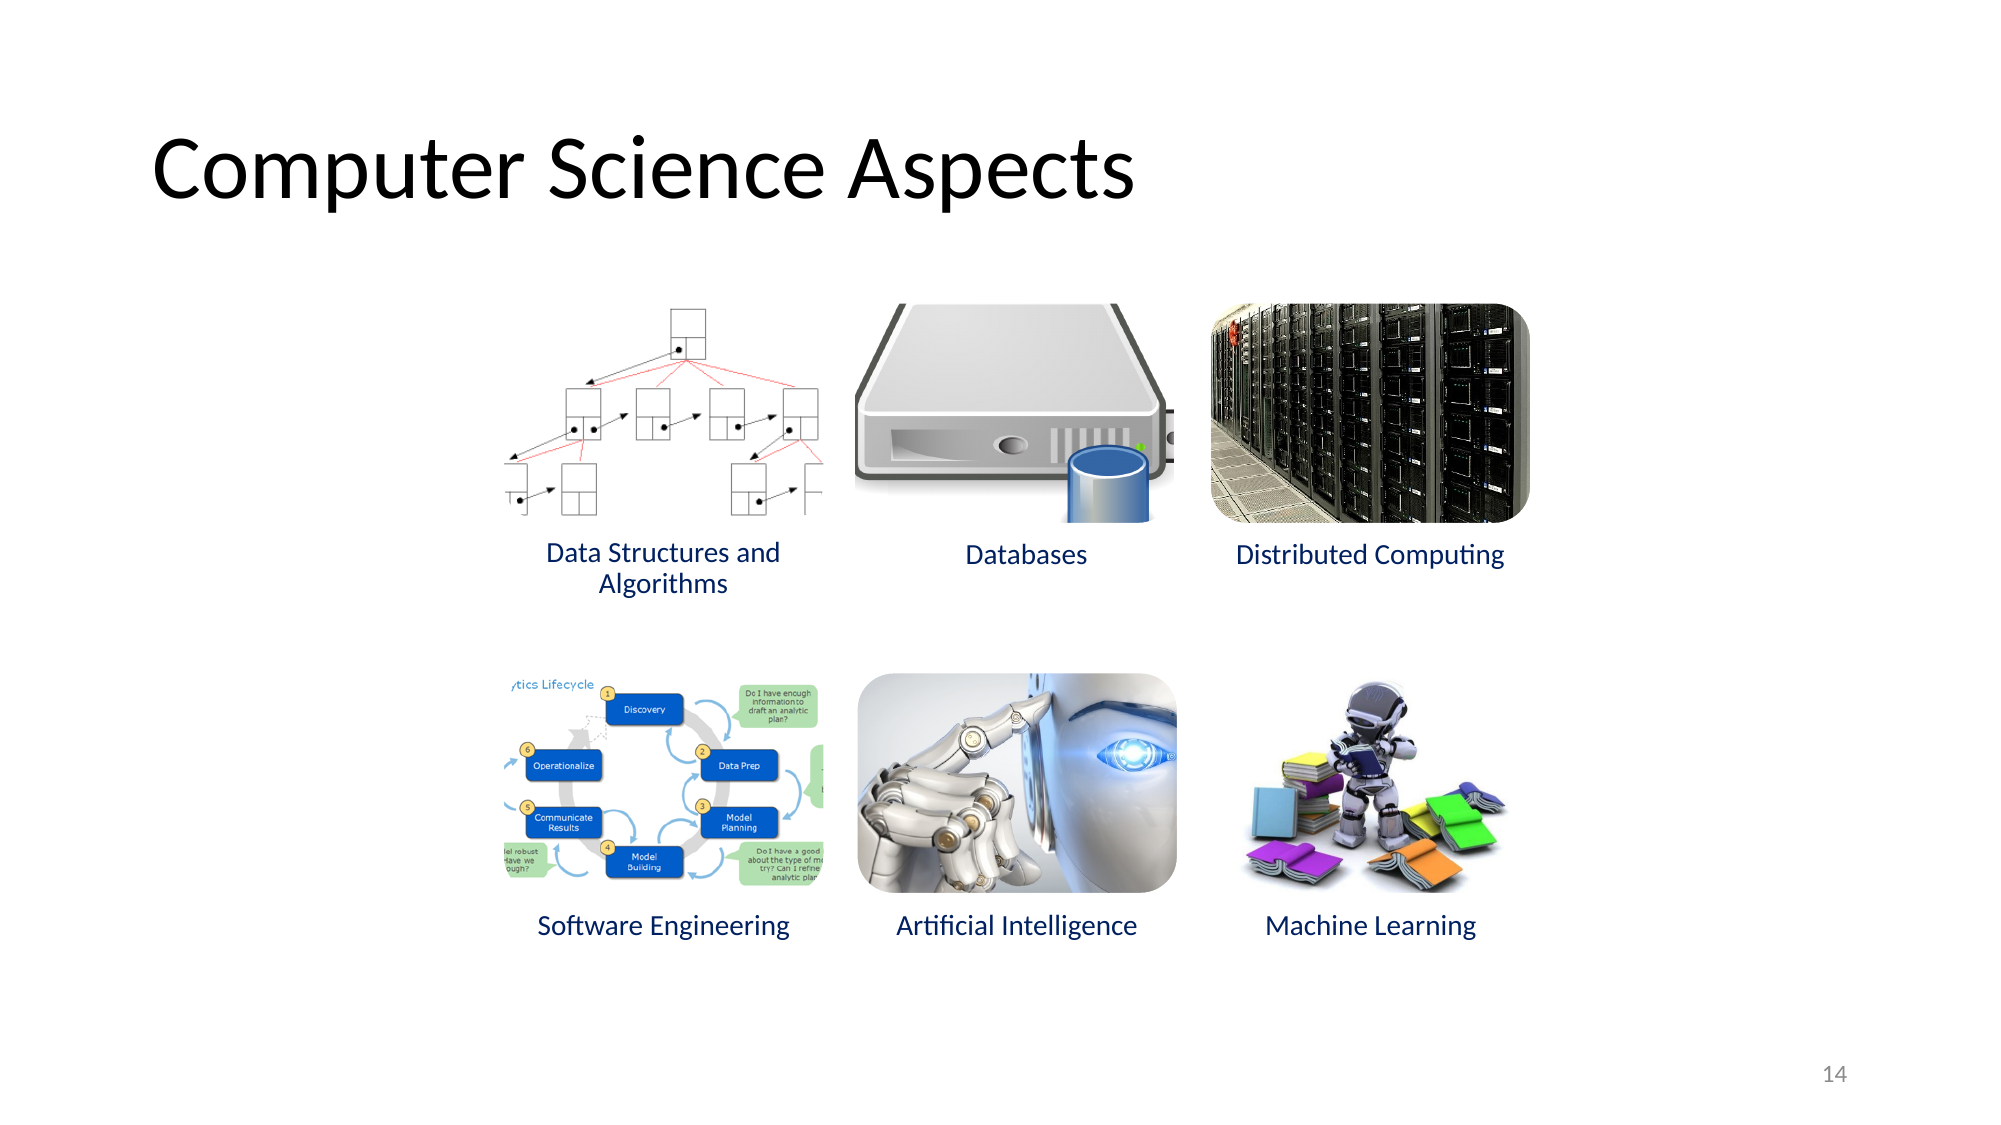

# Computer Science Aspects

Data Structures and Algorithms
Databases
Distributed Computing
Software Engineering
Artificial Intelligence
Machine Learning
14